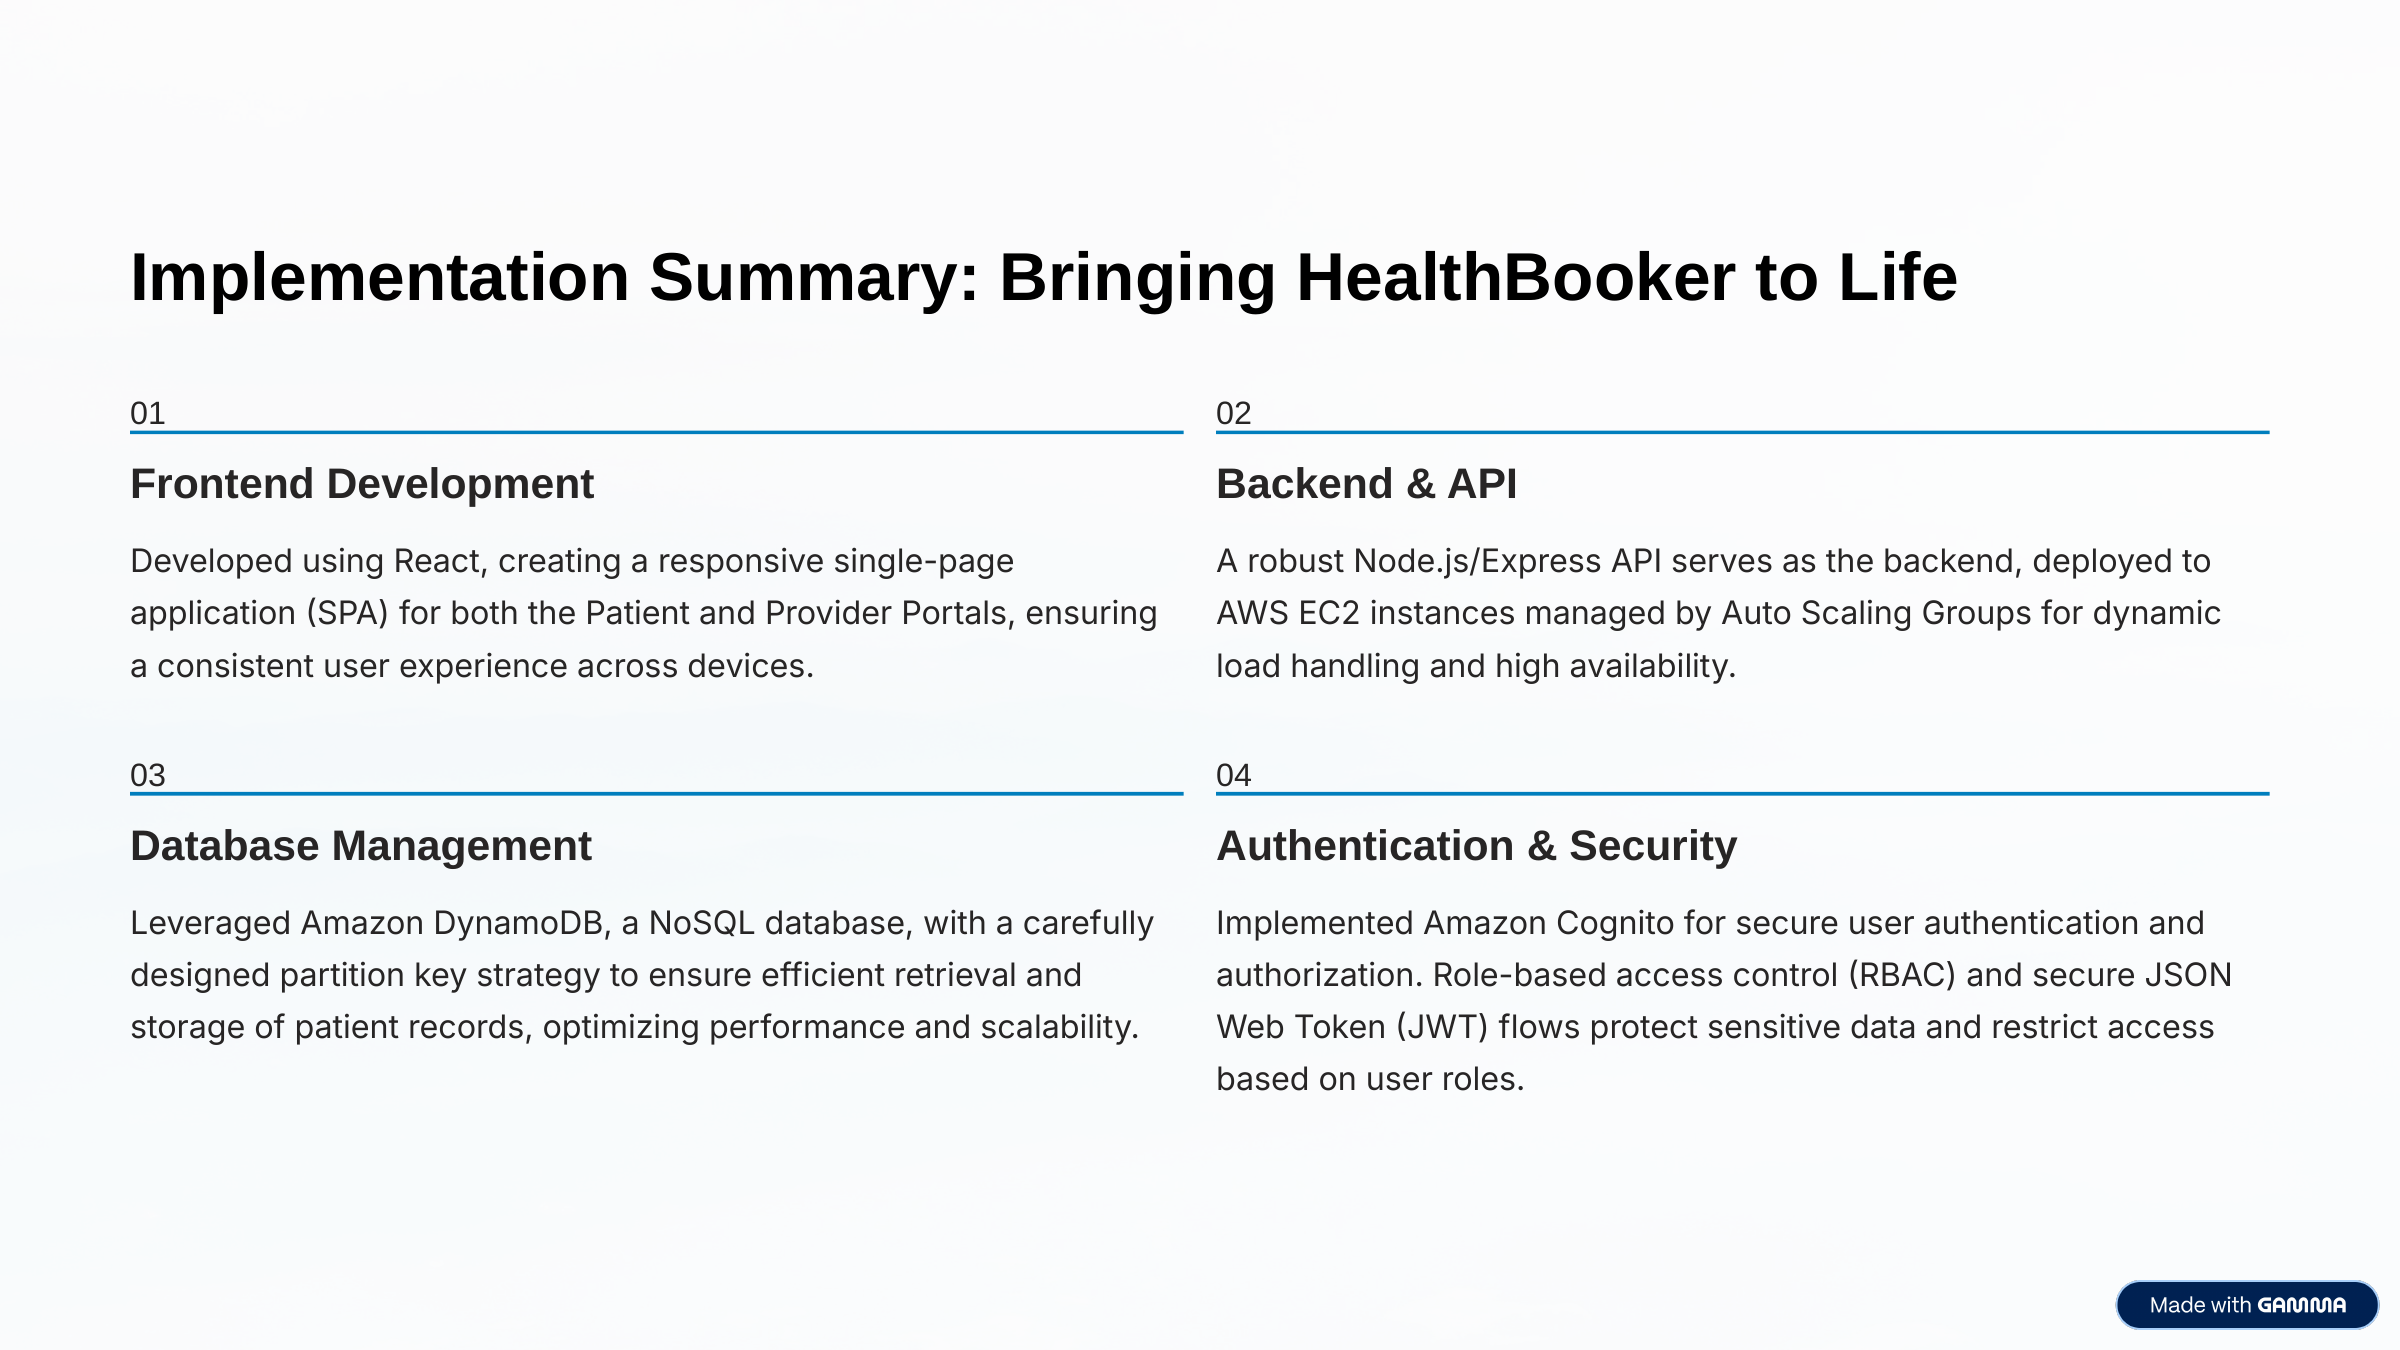

Implementation Summary: Bringing HealthBooker to Life
01
02

Frontend Development
Backend & API
Developed using React, creating a responsive single-page application (SPA) for both the Patient and Provider Portals, ensuring a consistent user experience across devices.
A robust Node.js/Express API serves as the backend, deployed to AWS EC2 instances managed by Auto Scaling Groups for dynamic load handling and high availability.
03
04

Database Management
Authentication & Security
Leveraged Amazon DynamoDB, a NoSQL database, with a carefully designed partition key strategy to ensure efficient retrieval and storage of patient records, optimizing performance and scalability.
Implemented Amazon Cognito for secure user authentication and authorization. Role-based access control (RBAC) and secure JSON Web Token (JWT) flows protect sensitive data and restrict access based on user roles.